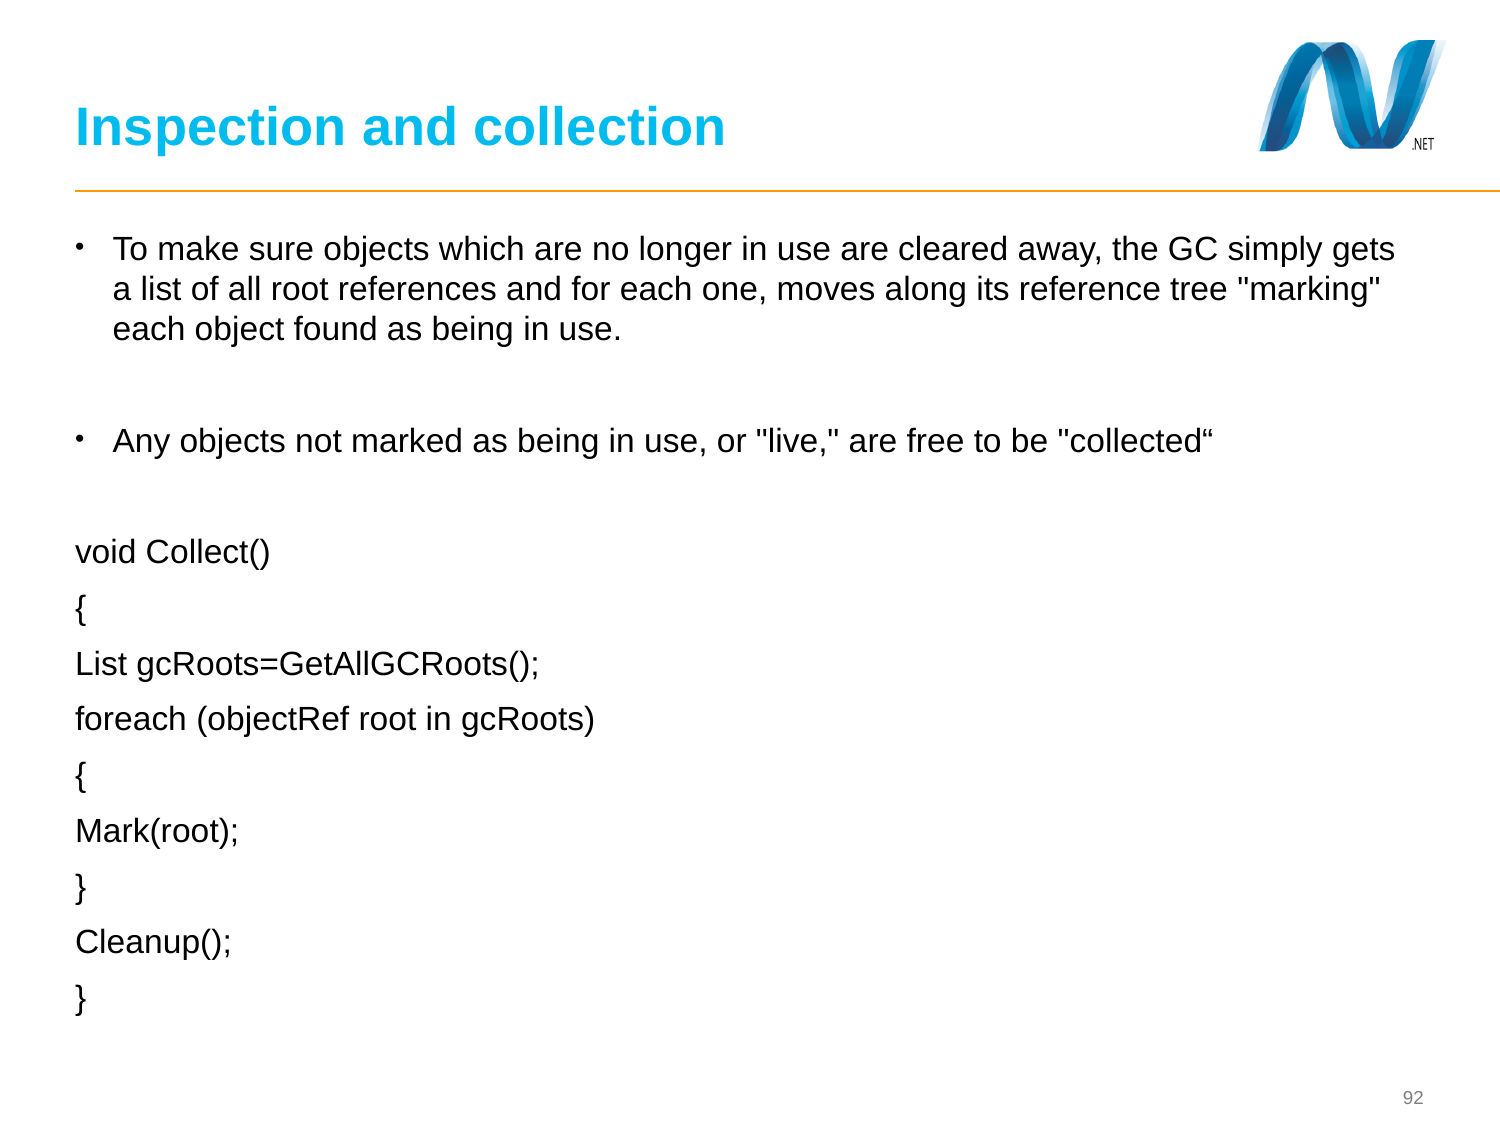

# Inspection and collection
To make sure objects which are no longer in use are cleared away, the GC simply gets a list of all root references and for each one, moves along its reference tree "marking" each object found as being in use.

Any objects not marked as being in use, or "live," are free to be "collected“

void Collect()
{
List gcRoots=GetAllGCRoots();
foreach (objectRef root in gcRoots)
{
Mark(root);
}
Cleanup();
}